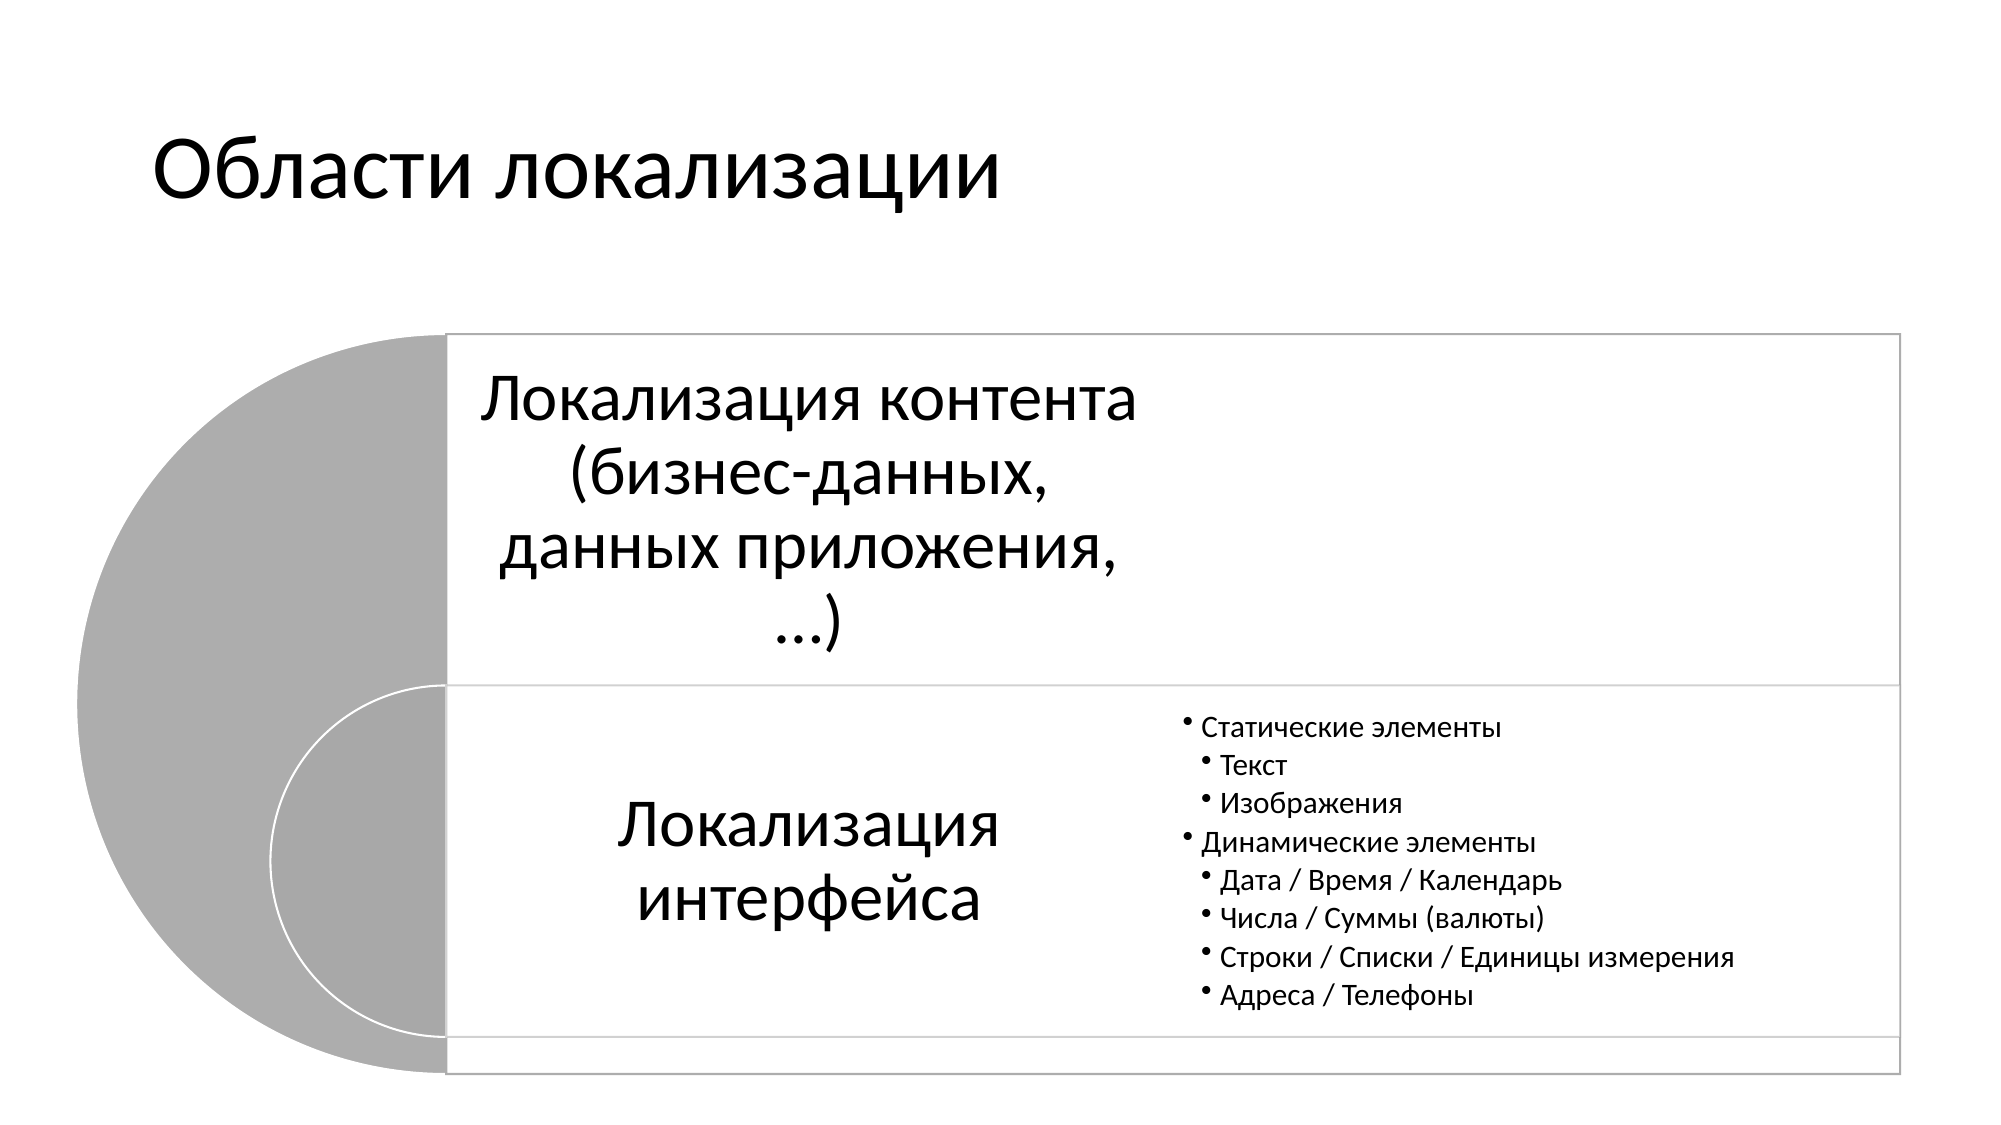

# Области локализации
Локализация контента (бизнес-данных, данных приложения, …)
Локализация интерфейса
Статические элементы
Текст
Изображения
Динамические элементы
Дата / Время / Календарь
Числа / Суммы (валюты)
Строки / Списки / Единицы измерения
Адреса / Телефоны